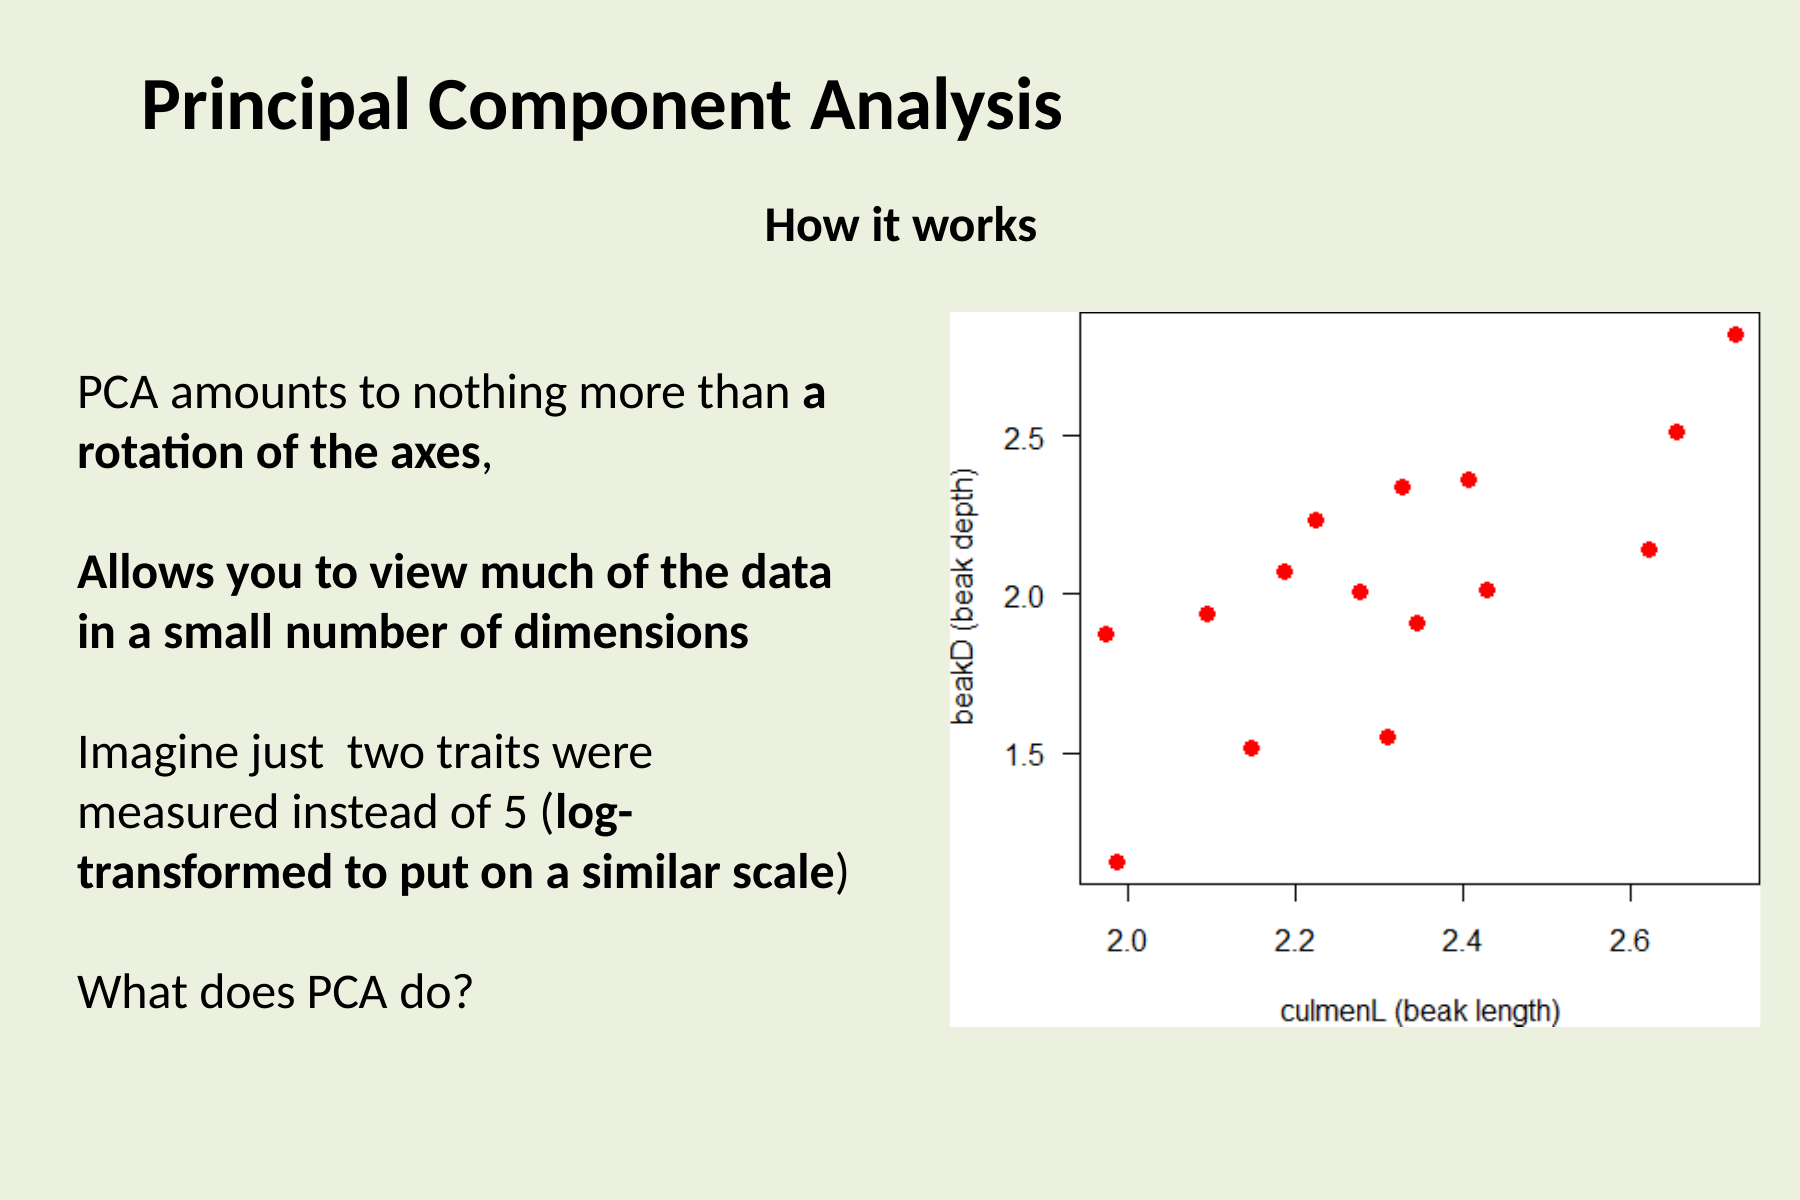

Principal Component Analysis
# How it works

PCA amounts to nothing more than a rotation of the axes,

Allows you to view much of the data in a small number of dimensions

Imagine just  two traits were measured instead of 5 (log-transformed to put on a similar scale)

What does PCA do?